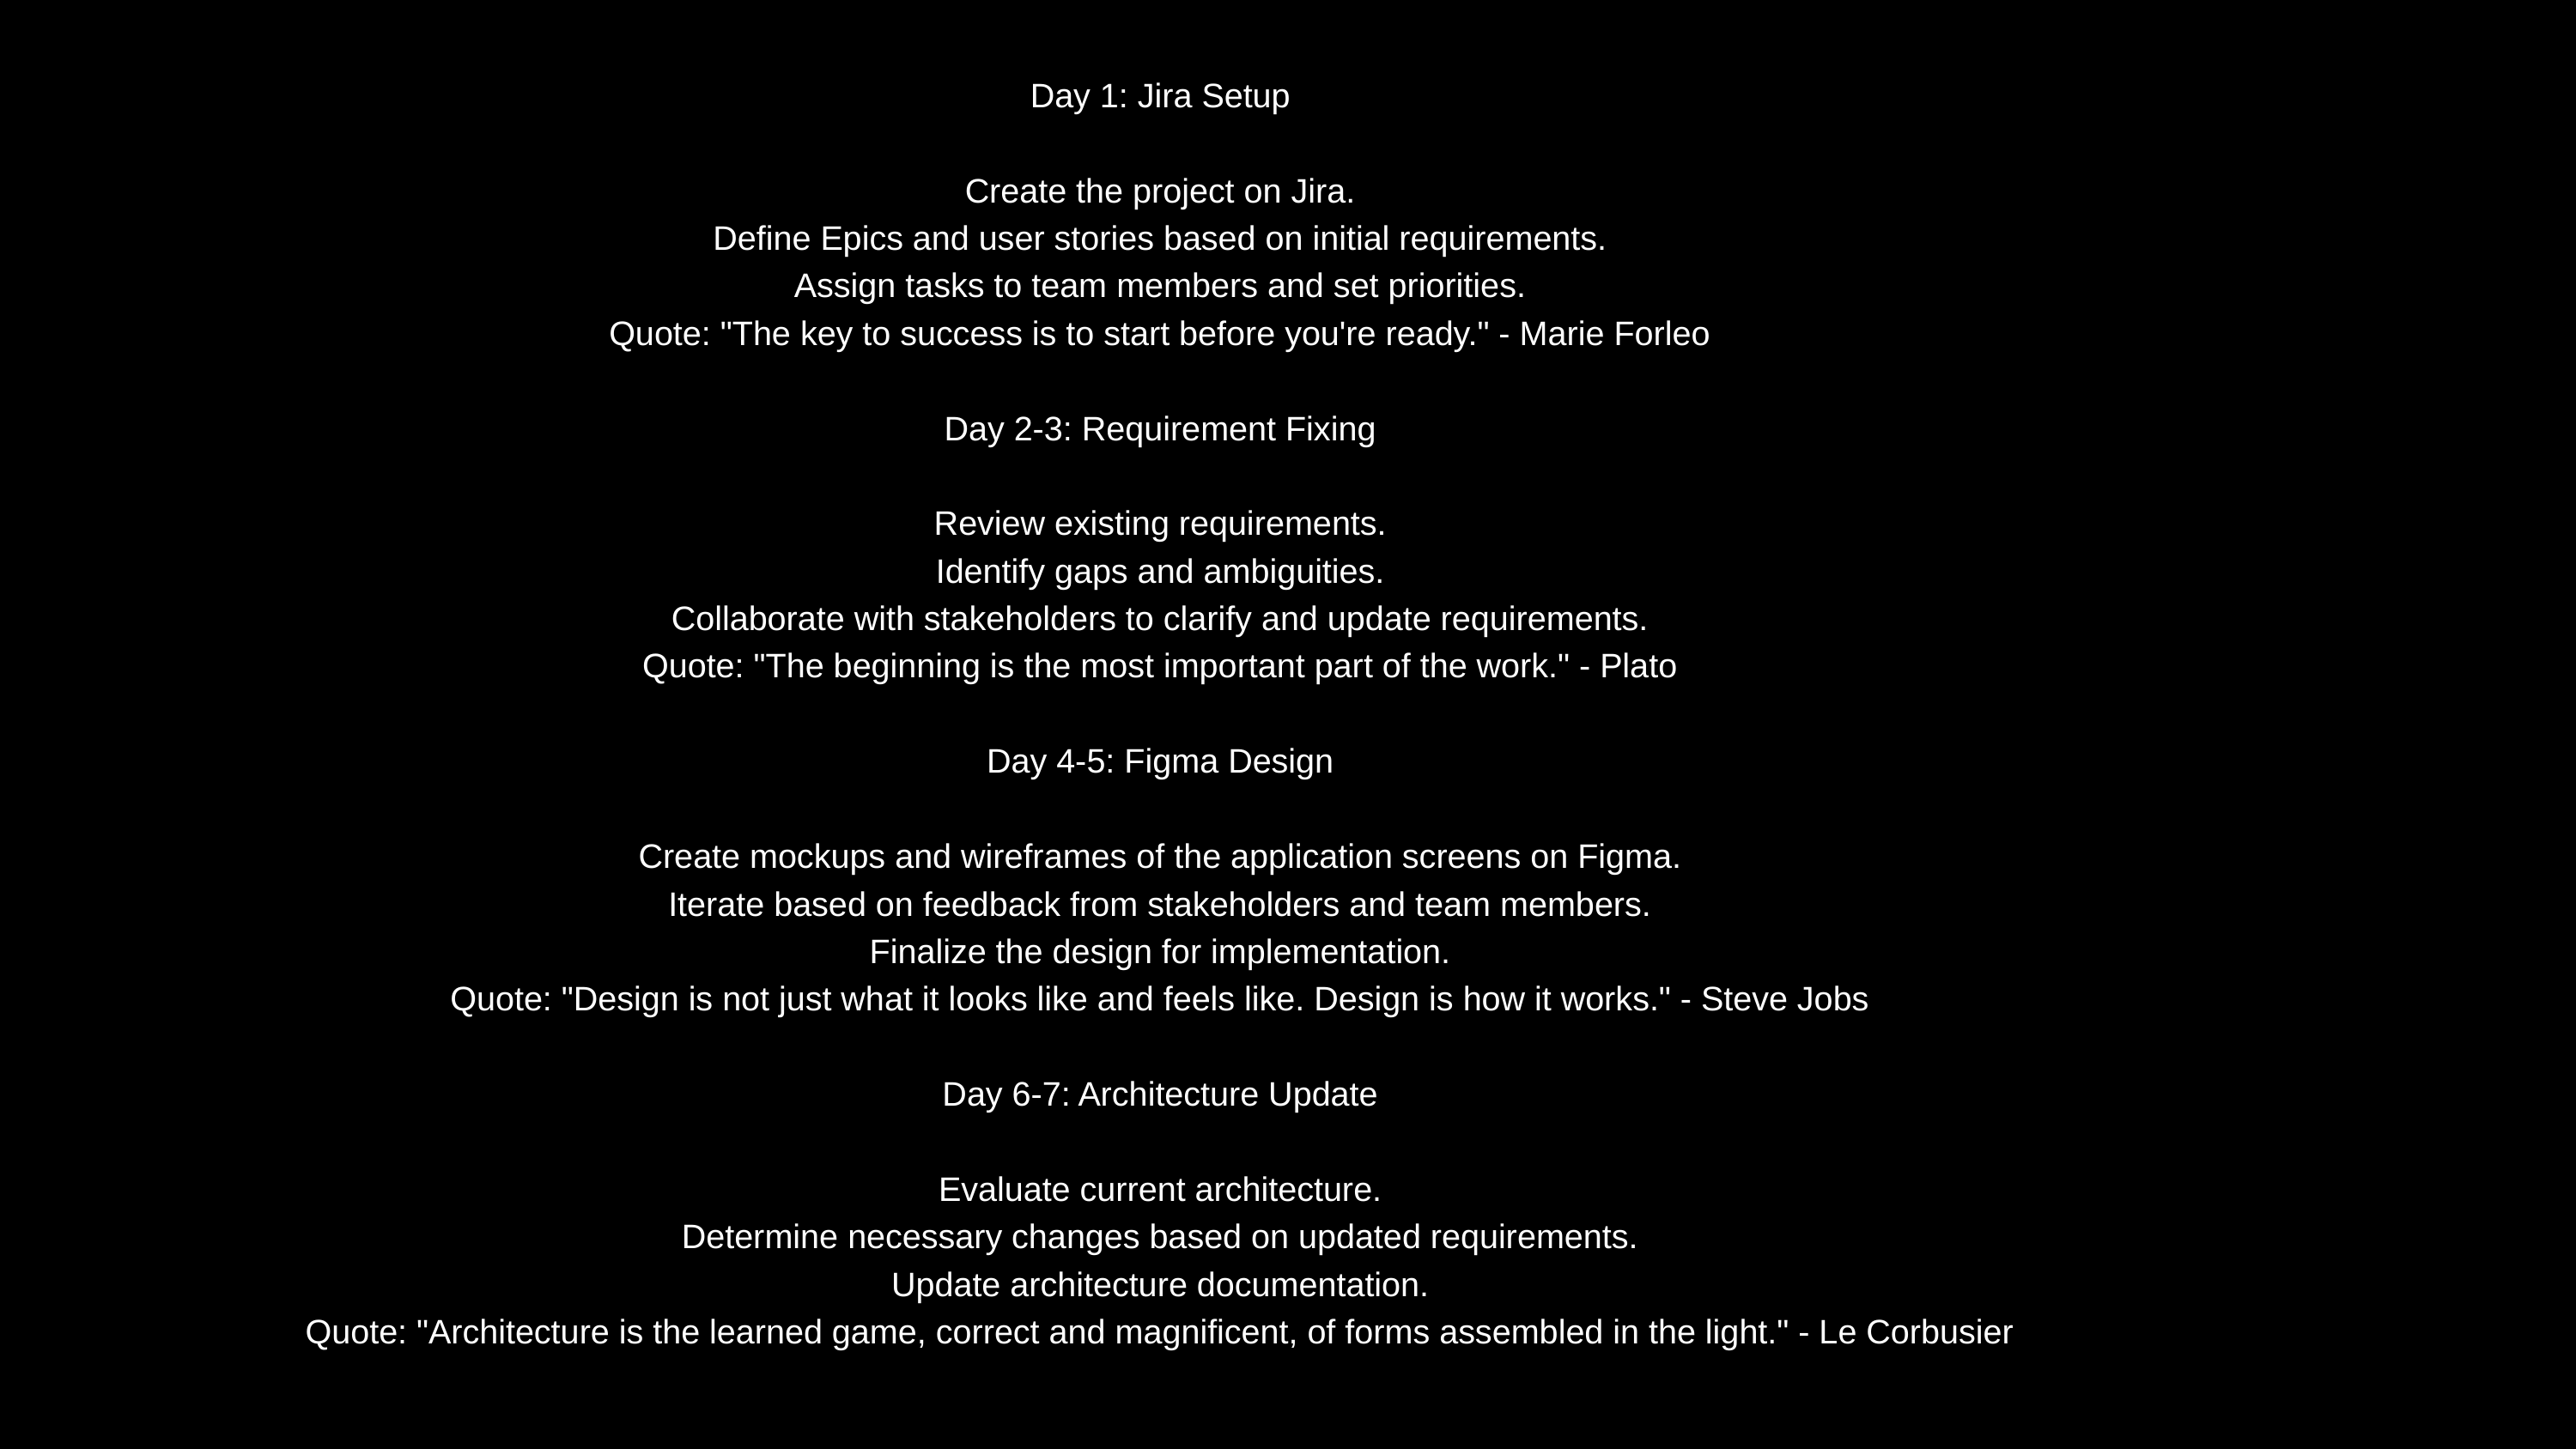

Day 1: Jira Setup

Create the project on Jira.
Define Epics and user stories based on initial requirements.
Assign tasks to team members and set priorities.
Quote: "The key to success is to start before you're ready." - Marie Forleo

Day 2-3: Requirement Fixing

Review existing requirements.
Identify gaps and ambiguities.
Collaborate with stakeholders to clarify and update requirements.
Quote: "The beginning is the most important part of the work." - Plato

Day 4-5: Figma Design

Create mockups and wireframes of the application screens on Figma.
Iterate based on feedback from stakeholders and team members.
Finalize the design for implementation.
Quote: "Design is not just what it looks like and feels like. Design is how it works." - Steve Jobs

Day 6-7: Architecture Update

Evaluate current architecture.
Determine necessary changes based on updated requirements.
Update architecture documentation.
Quote: "Architecture is the learned game, correct and magnificent, of forms assembled in the light." - Le Corbusier